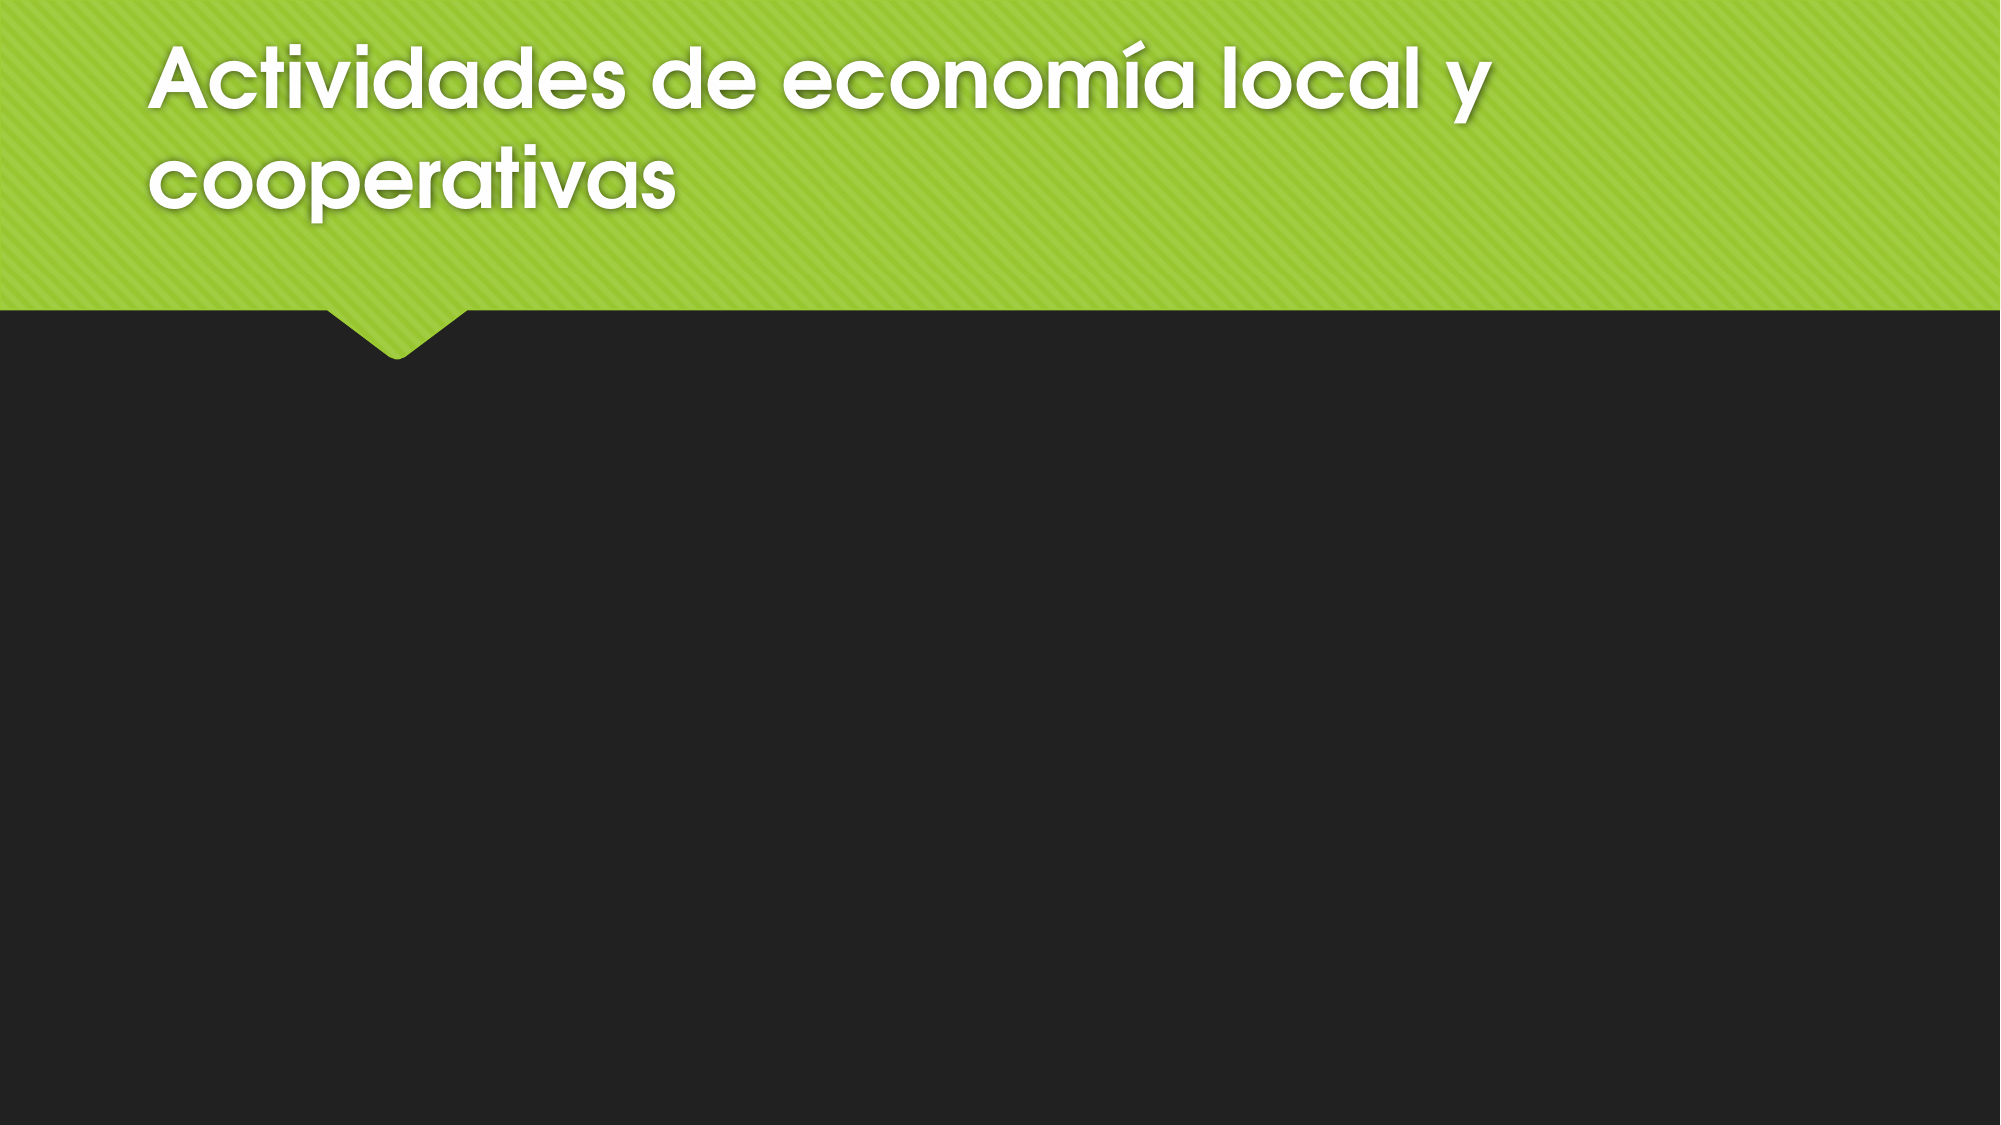

# Actividades de economía local y cooperativas